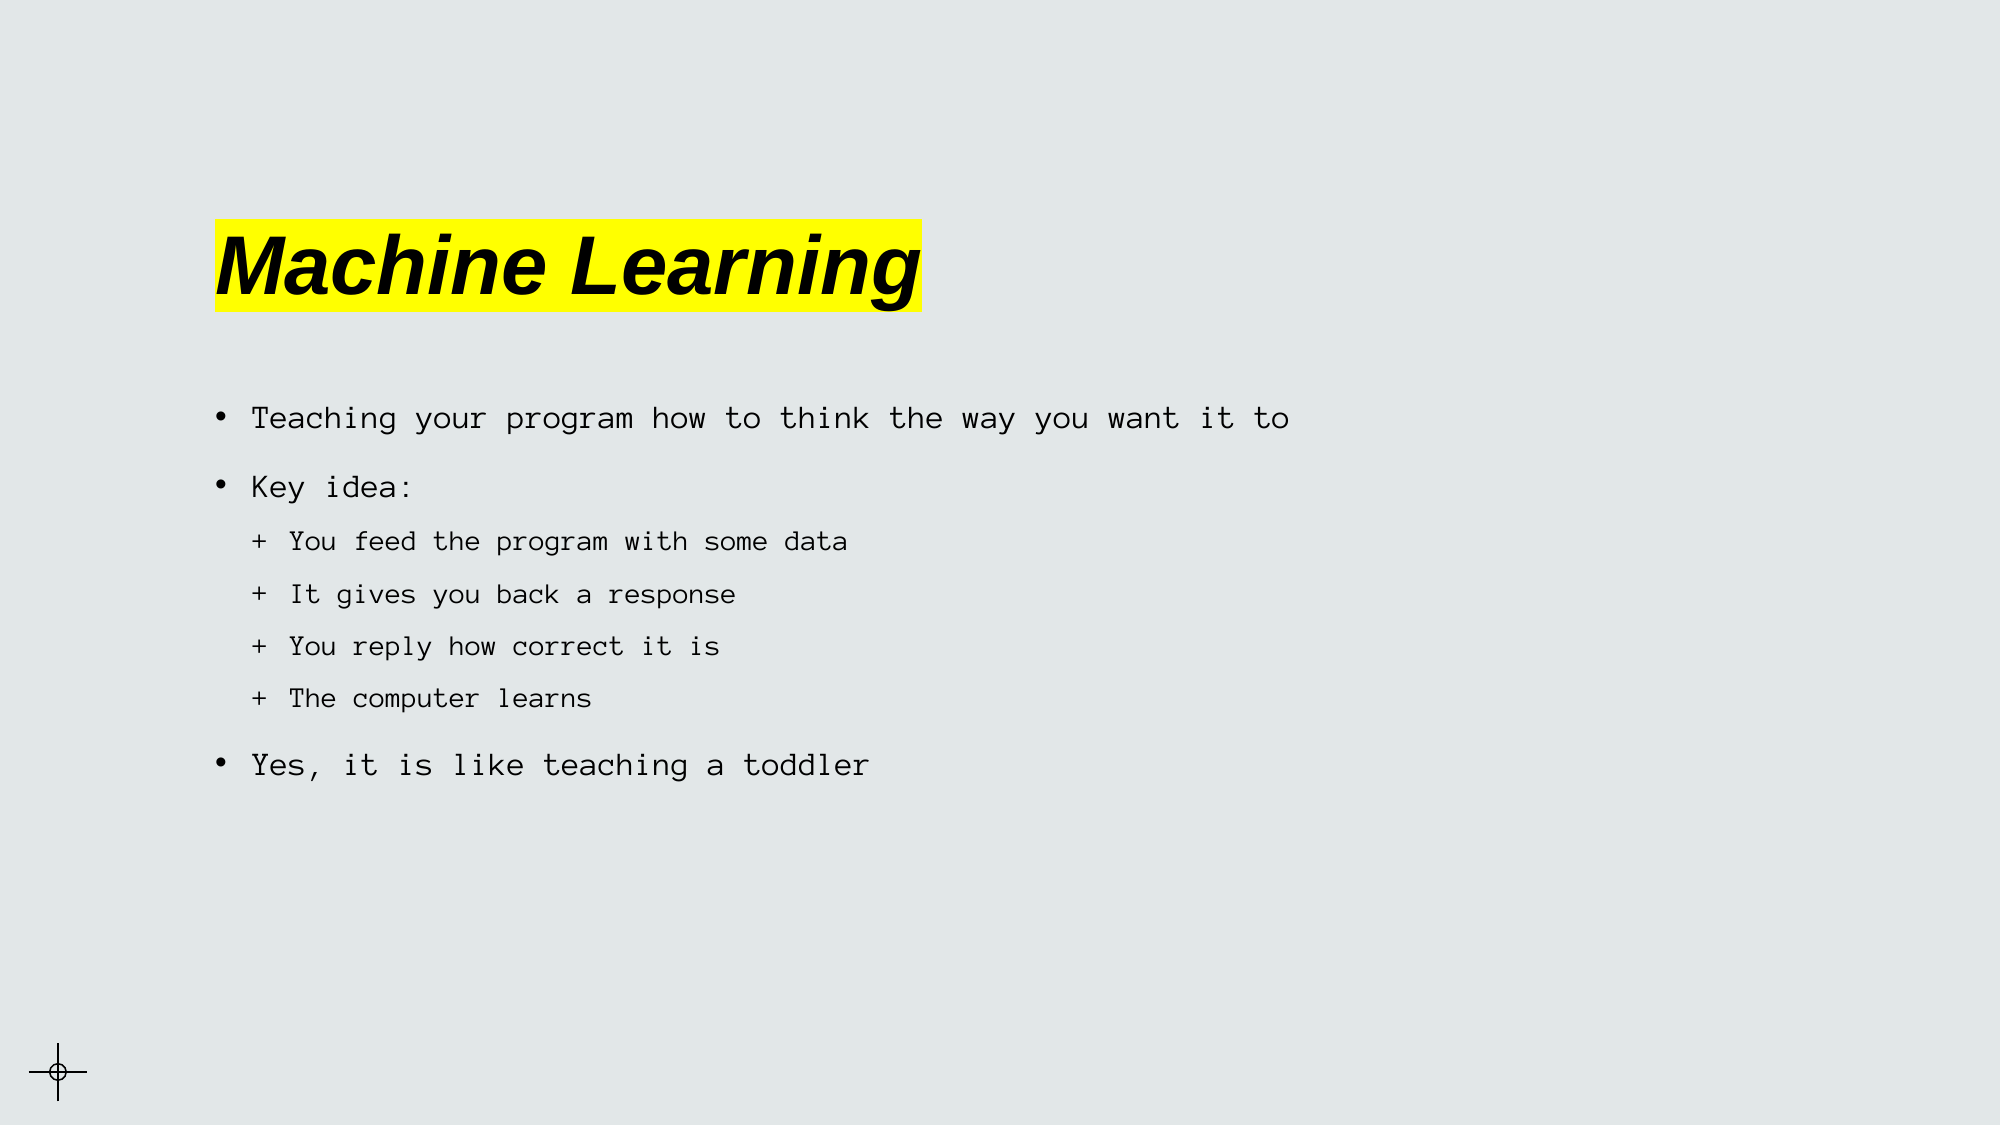

# Machine Learning
Teaching your program how to think the way you want it to
Key idea:
You feed the program with some data
It gives you back a response
You reply how correct it is
The computer learns
Yes, it is like teaching a toddler